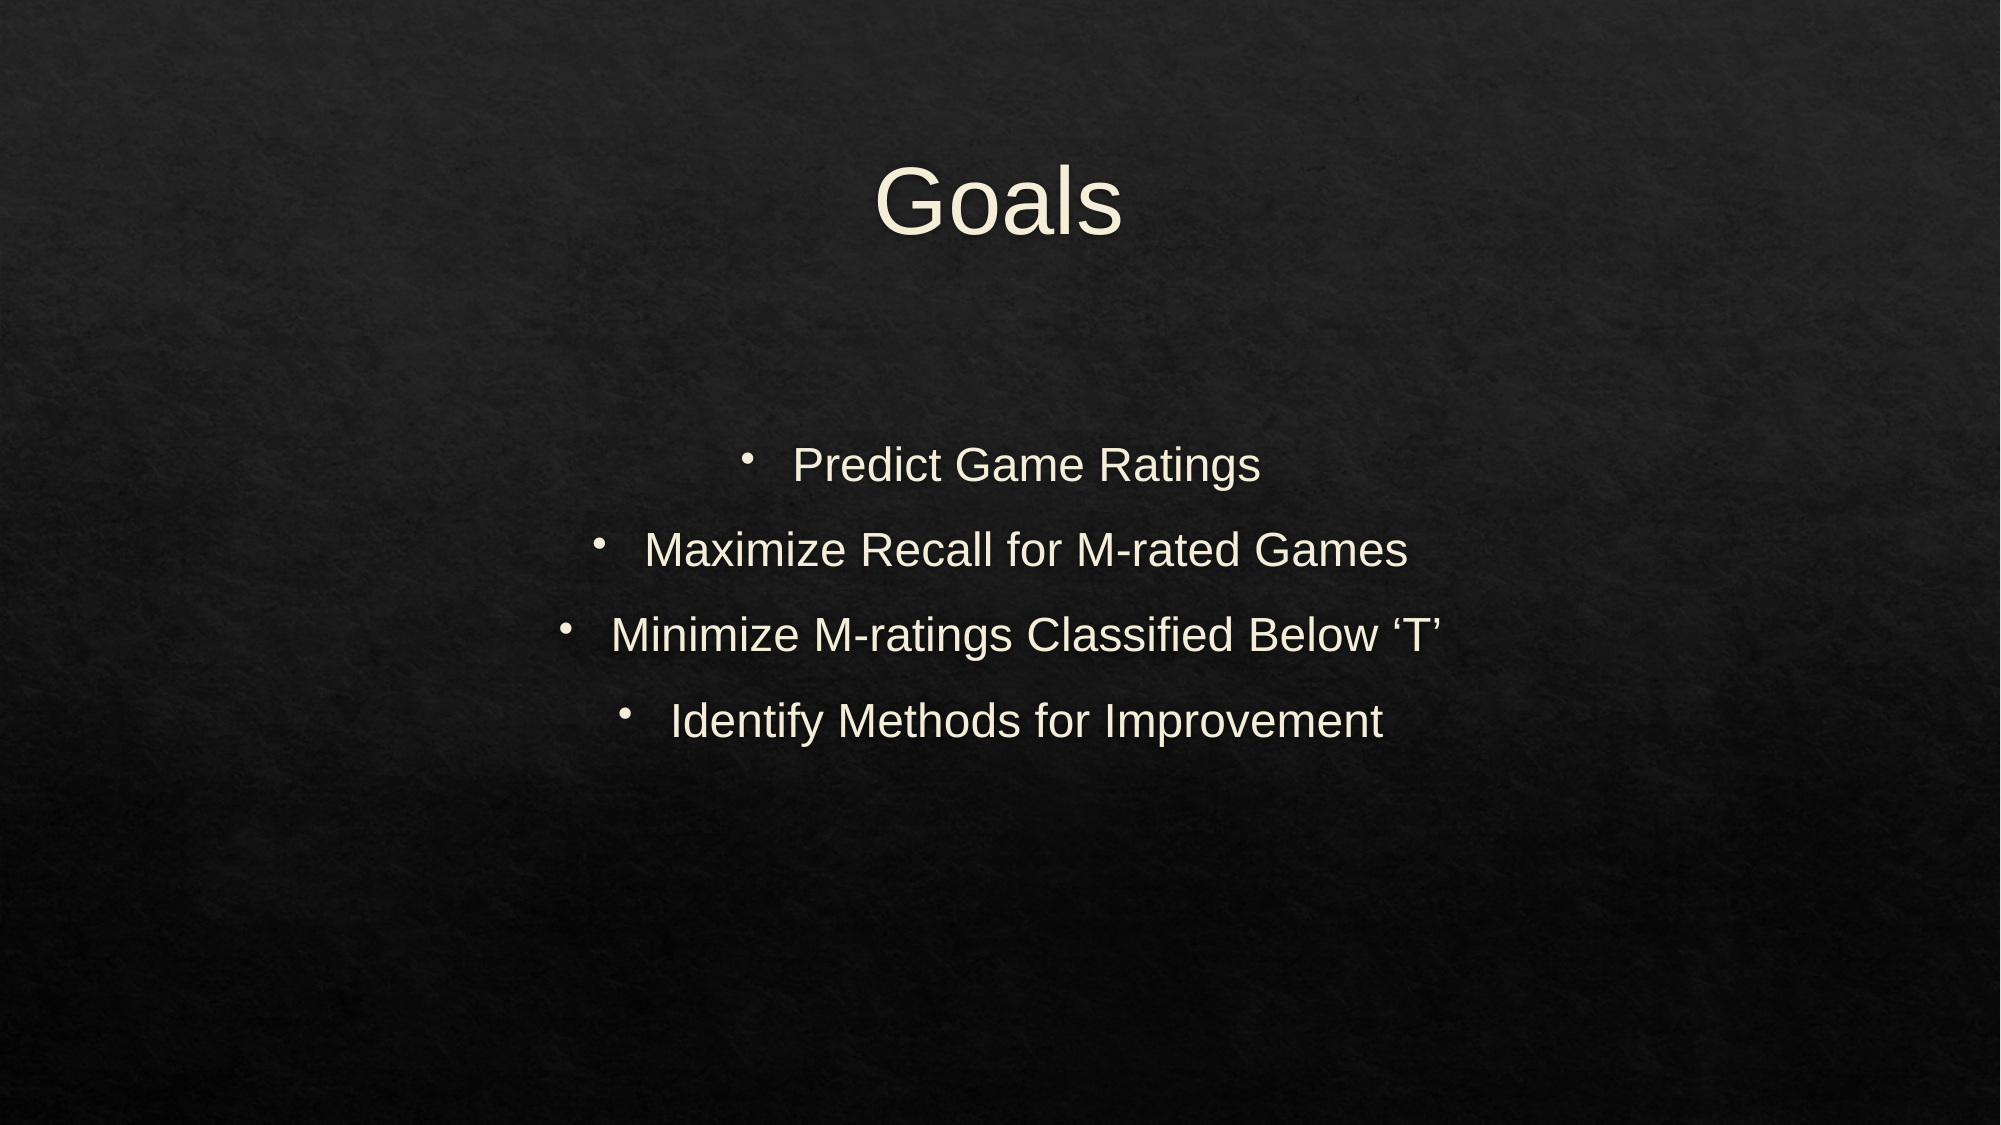

# Goals

Predict Game Ratings
Maximize Recall for M-rated Games
Minimize M-ratings Classified Below ‘T’
Identify Methods for Improvement